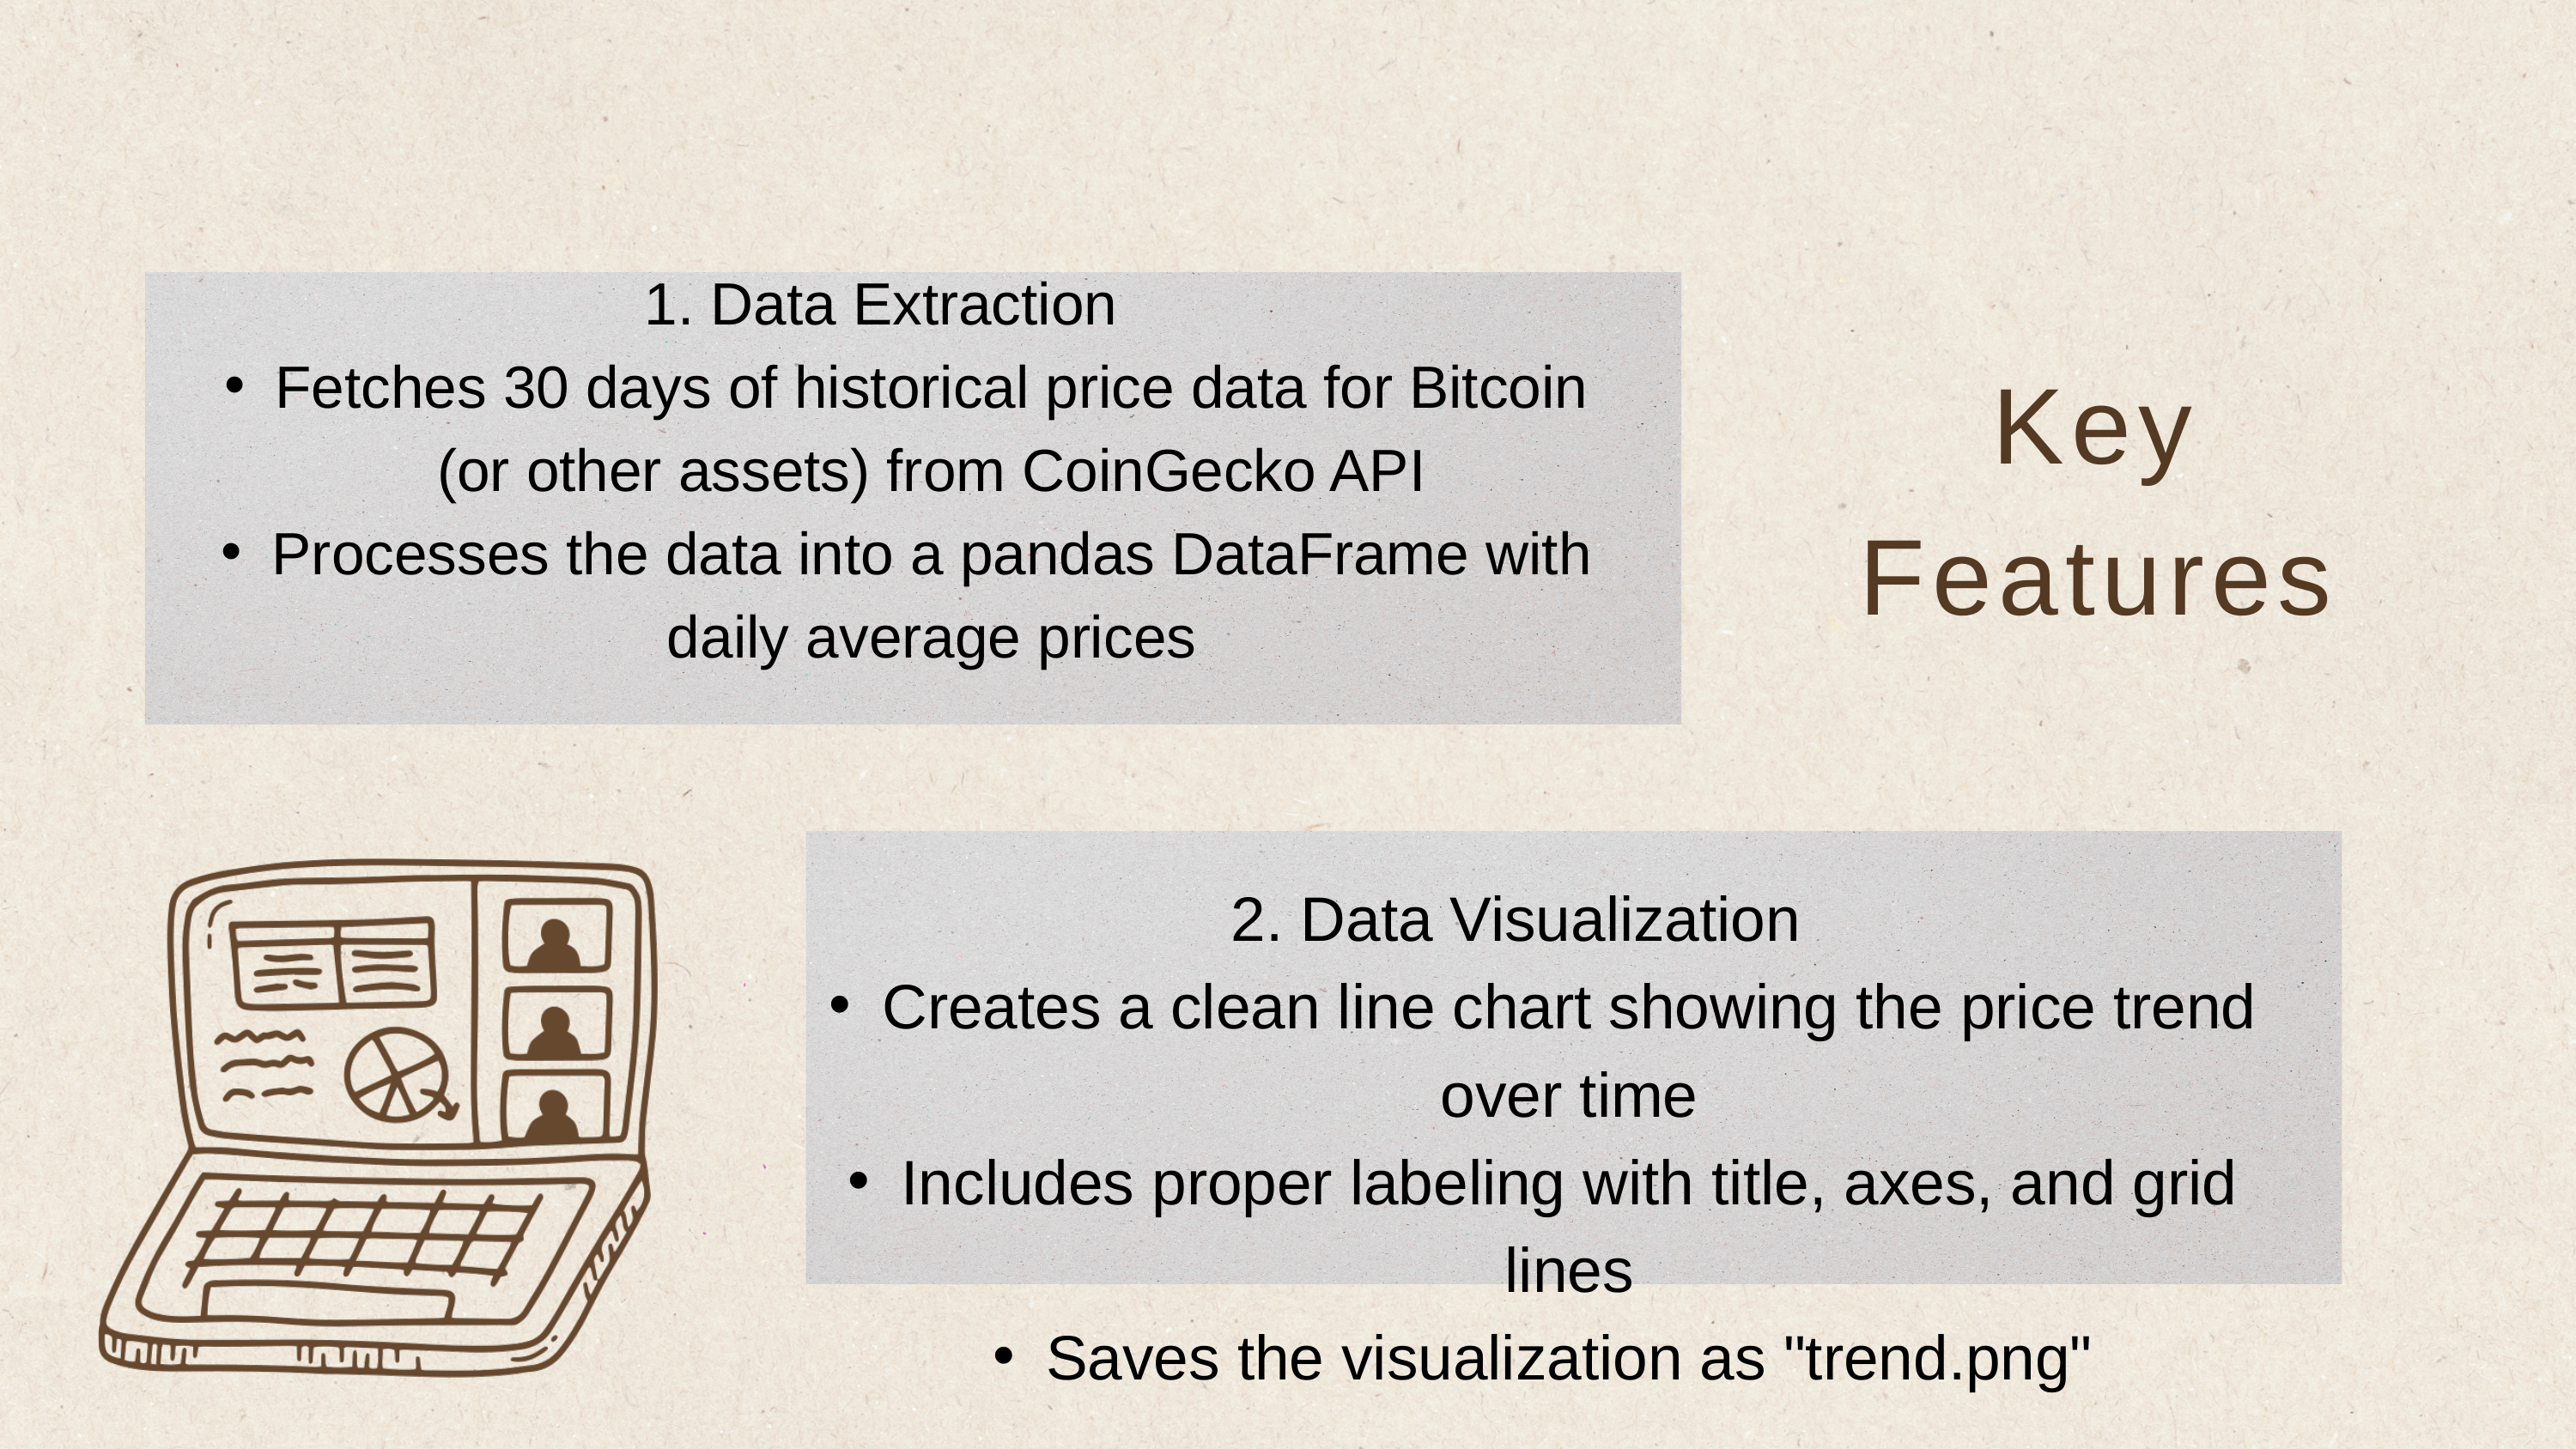

1. Data Extraction
Fetches 30 days of historical price data for Bitcoin (or other assets) from CoinGecko API
Processes the data into a pandas DataFrame with daily average prices

Key Features

2. Data Visualization
Creates a clean line chart showing the price trend over time
Includes proper labeling with title, axes, and grid lines
Saves the visualization as "trend.png"